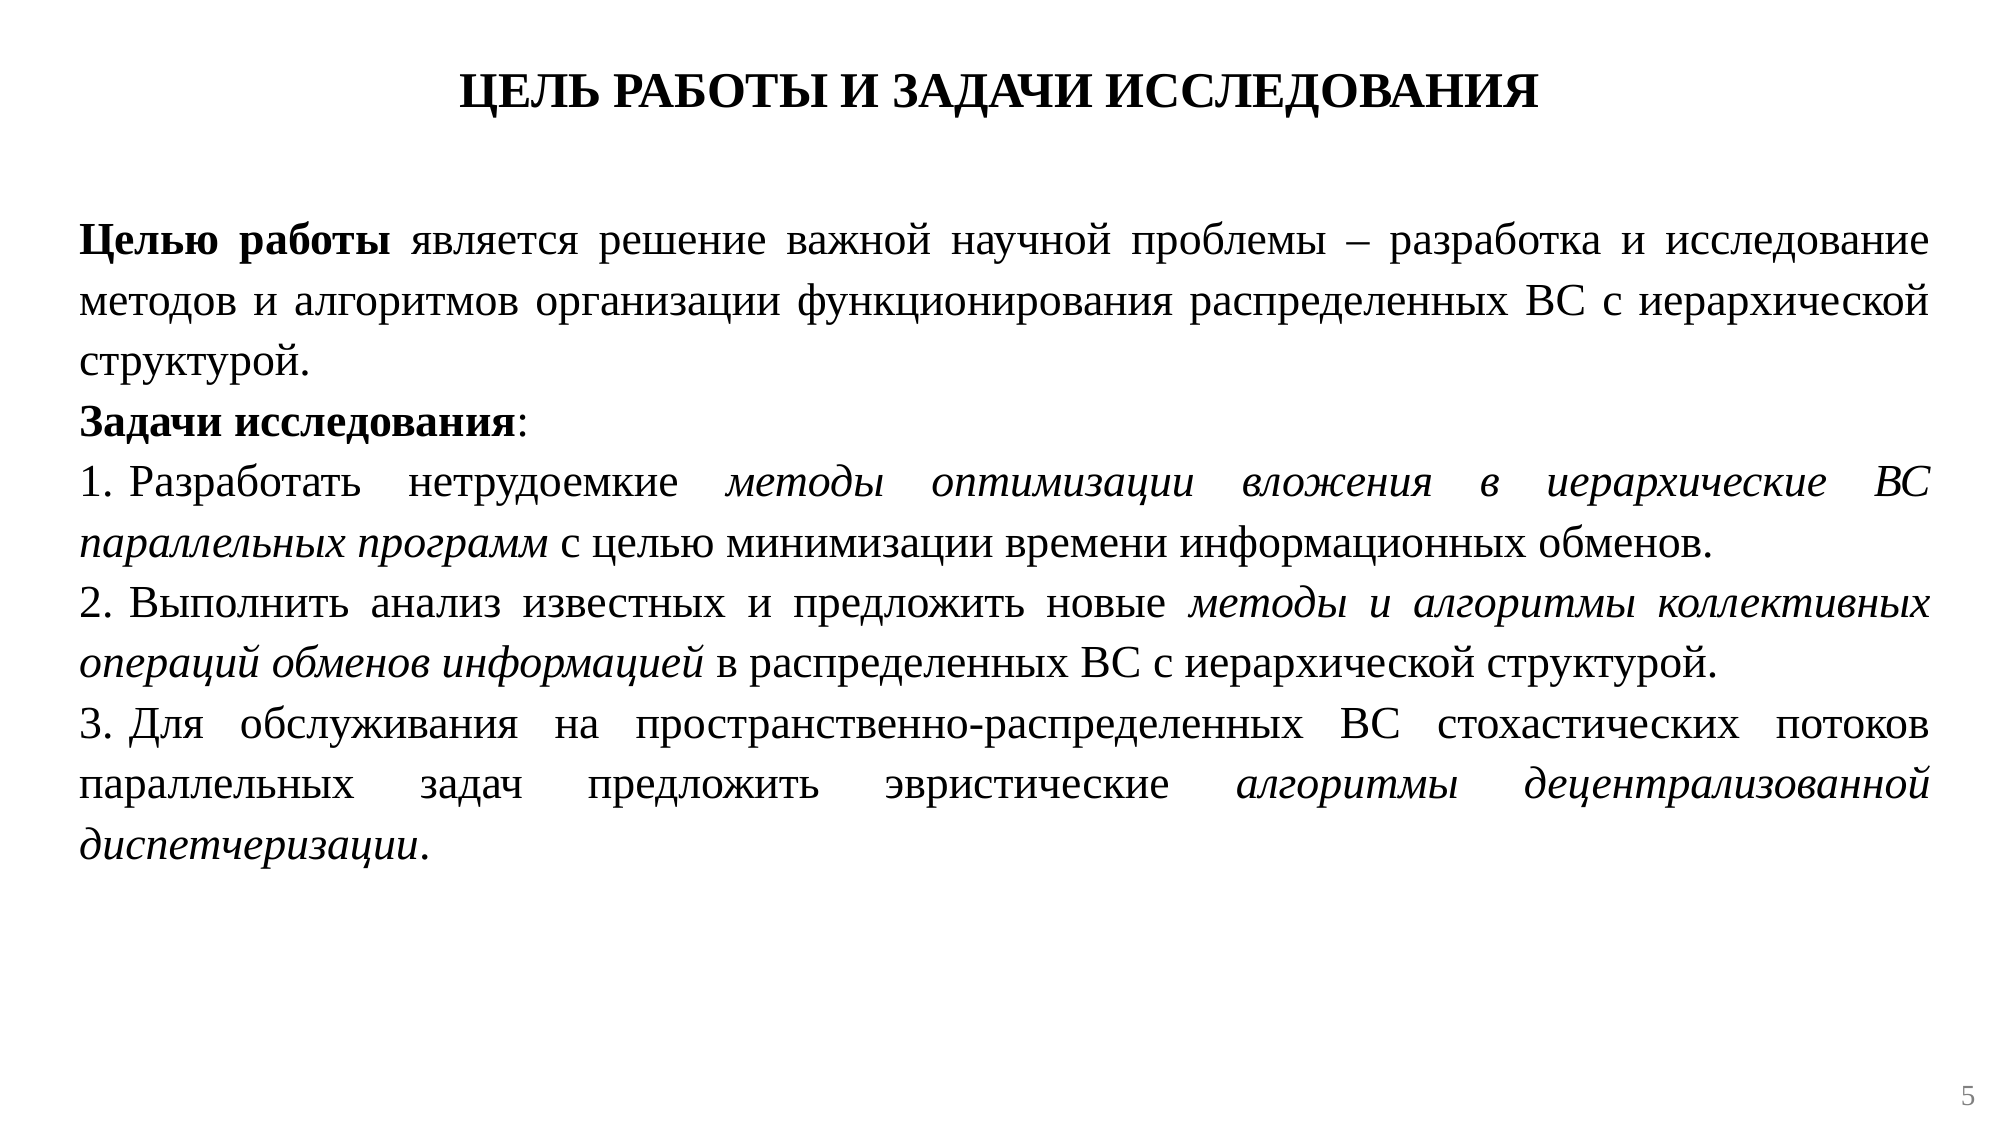

ЦЕЛЬ РАБОТЫ И ЗАДАЧИ ИССЛЕДОВАНИЯ
Целью работы является решение важной научной проблемы – разработка и исследование методов и алгоритмов организации функционирования распределенных ВС с иерархической структурой.
Задачи исследования:
1.-Разработать нетрудоемкие методы оптимизации вложения в иерархические ВС параллельных программ с целью минимизации времени информационных обменов.
2.-Выполнить анализ известных и предложить новые методы и алгоритмы коллективных операций обменов информацией в распределенных ВС с иерархической структурой.
3.-Для обслуживания на пространственно-распределенных ВС стохастических потоков параллельных задач предложить эвристические алгоритмы децентрализованной диспетчеризации.
5